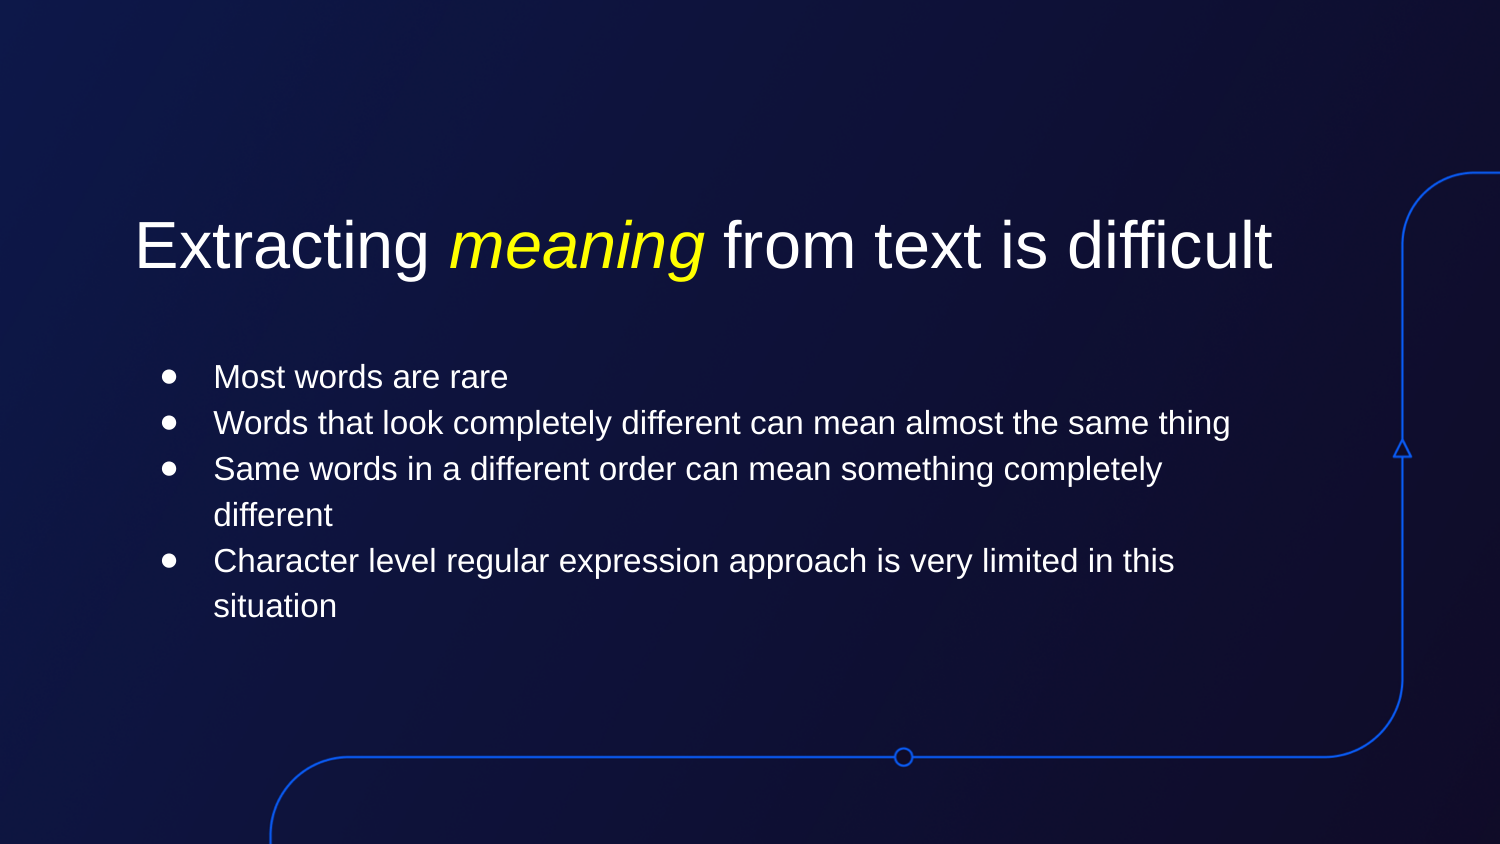

Extracting meaning from text is difficult
Most words are rare
Words that look completely different can mean almost the same thing
Same words in a different order can mean something completely different
Character level regular expression approach is very limited in this situation